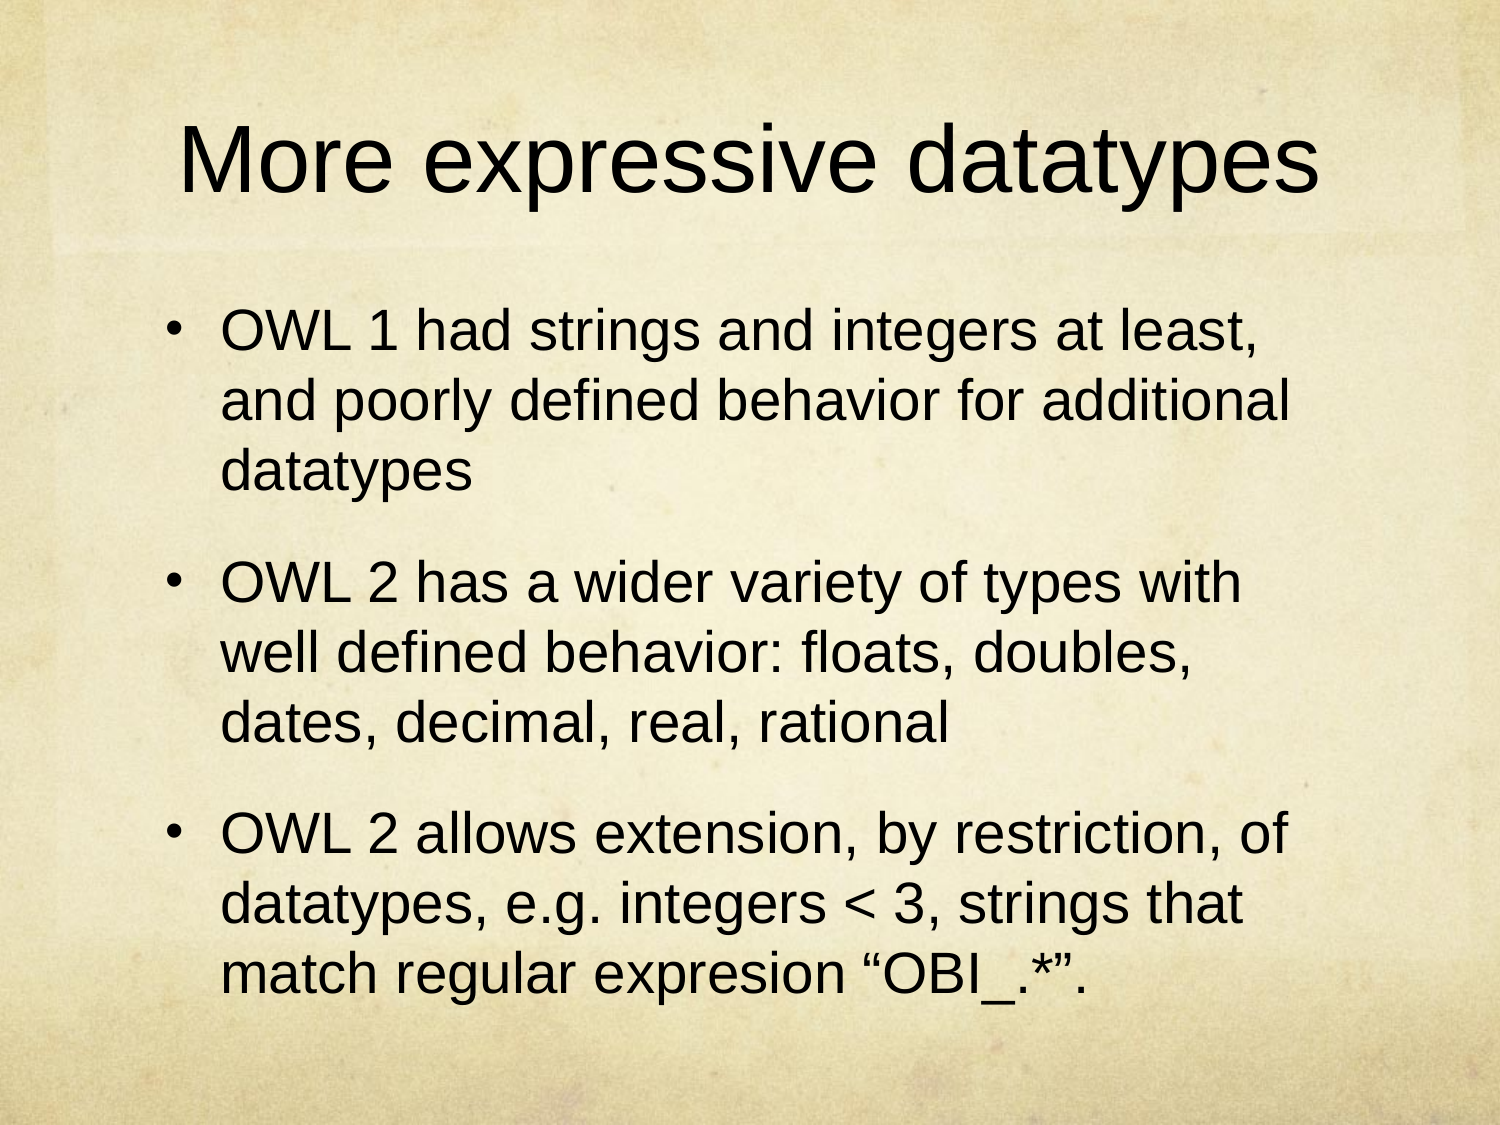

# More expressive datatypes
OWL 1 had strings and integers at least, and poorly defined behavior for additional datatypes
OWL 2 has a wider variety of types with well defined behavior: floats, doubles, dates, decimal, real, rational
OWL 2 allows extension, by restriction, of datatypes, e.g. integers < 3, strings that match regular expresion “OBI_.*”.